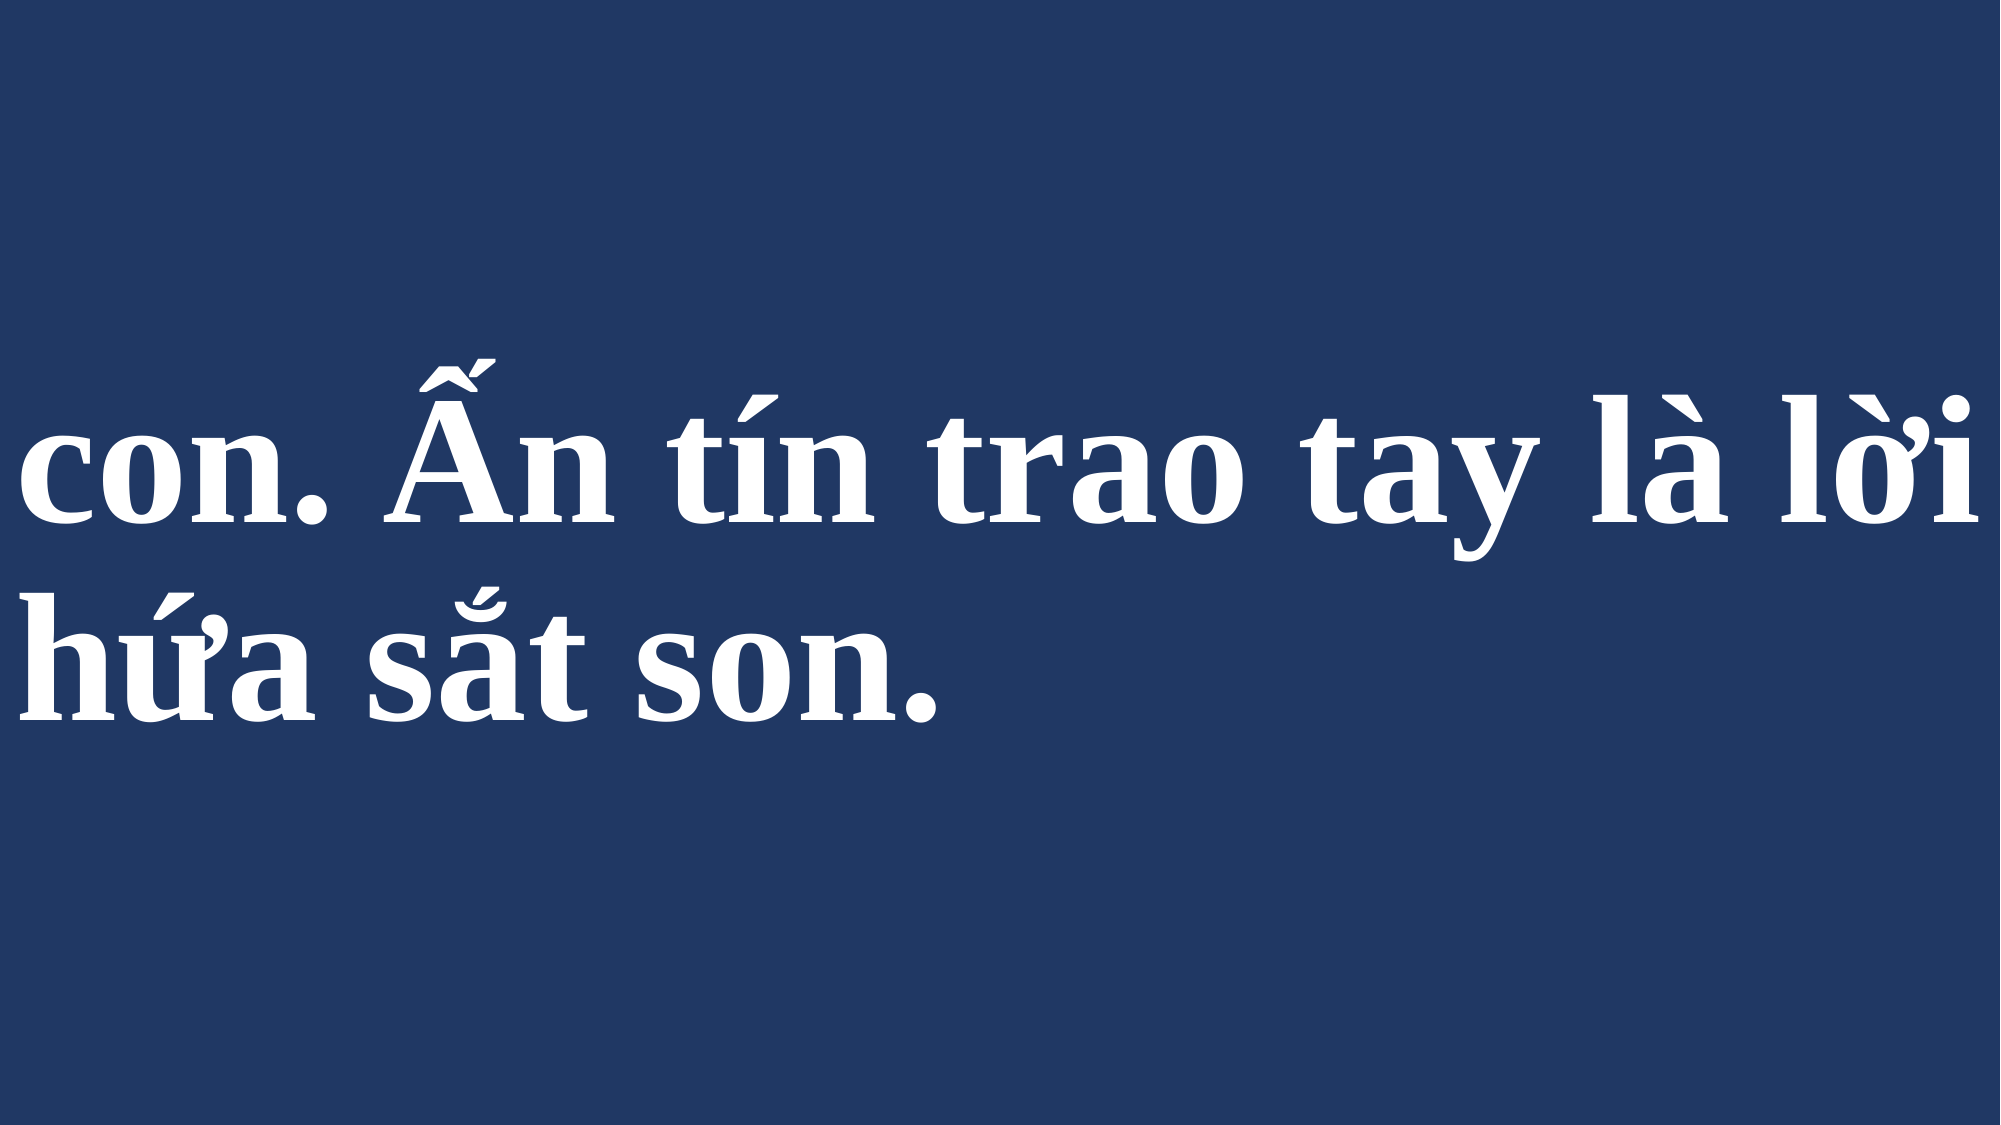

# con. Ấn tín trao tay là lời hứa sắt son.